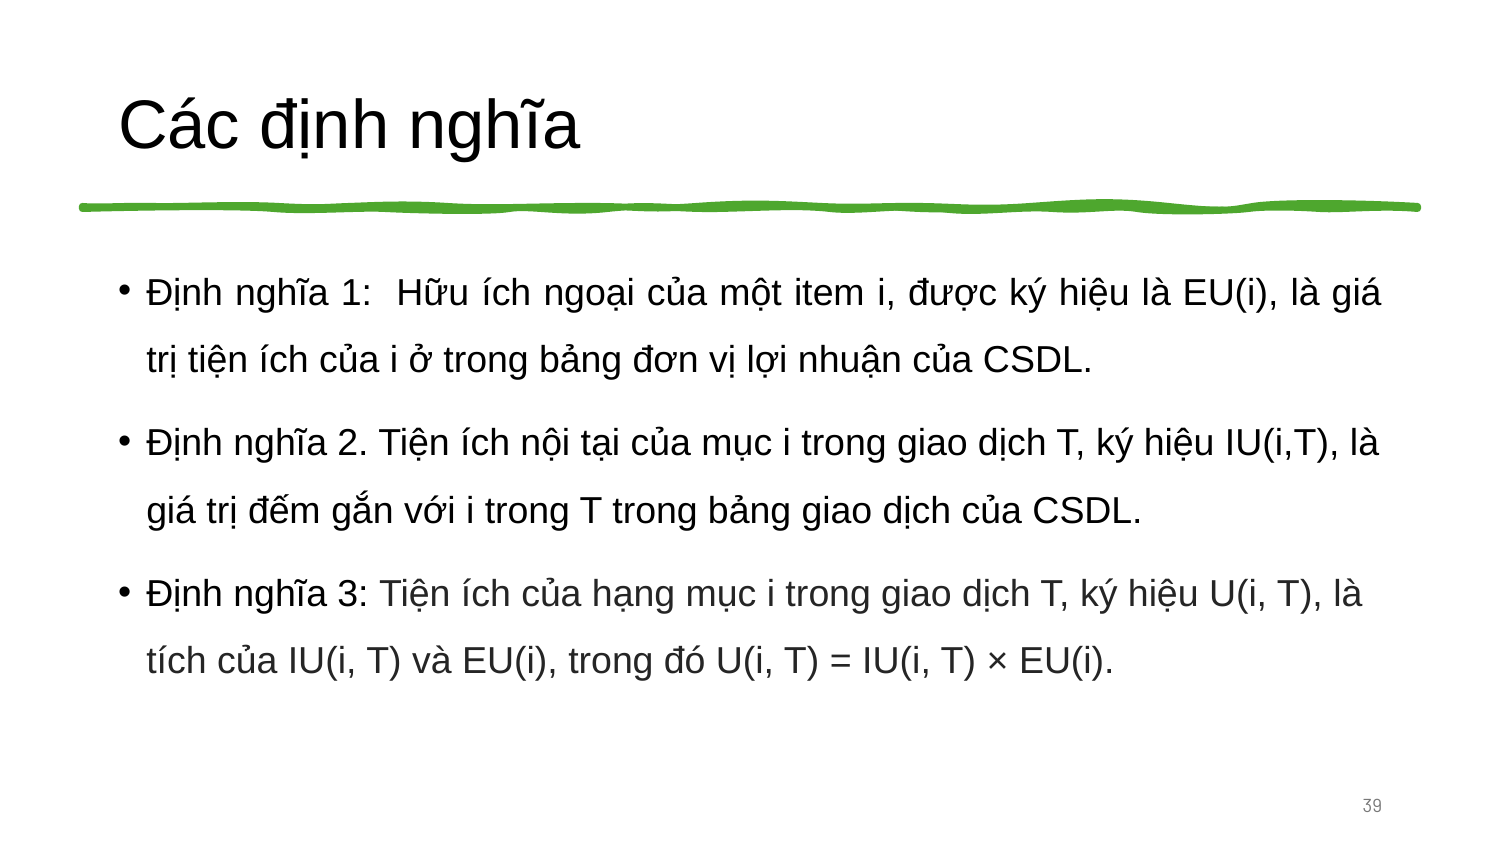

# Các định nghĩa

Định nghĩa 1:  Hữu ích ngoại của một item i, được ký hiệu là EU(i), là giá trị tiện ích của i ở trong bảng đơn vị lợi nhuận của CSDL.
Định nghĩa 2. Tiện ích nội tại của mục i trong giao dịch T, ký hiệu IU(i,T), là giá trị đếm gắn với i trong T trong bảng giao dịch của CSDL.
Định nghĩa 3: Tiện ích của hạng mục i trong giao dịch T, ký hiệu U(i, T), là tích của IU(i, T) và EU(i), trong đó U(i, T) = IU(i, T) × EU(i).
39